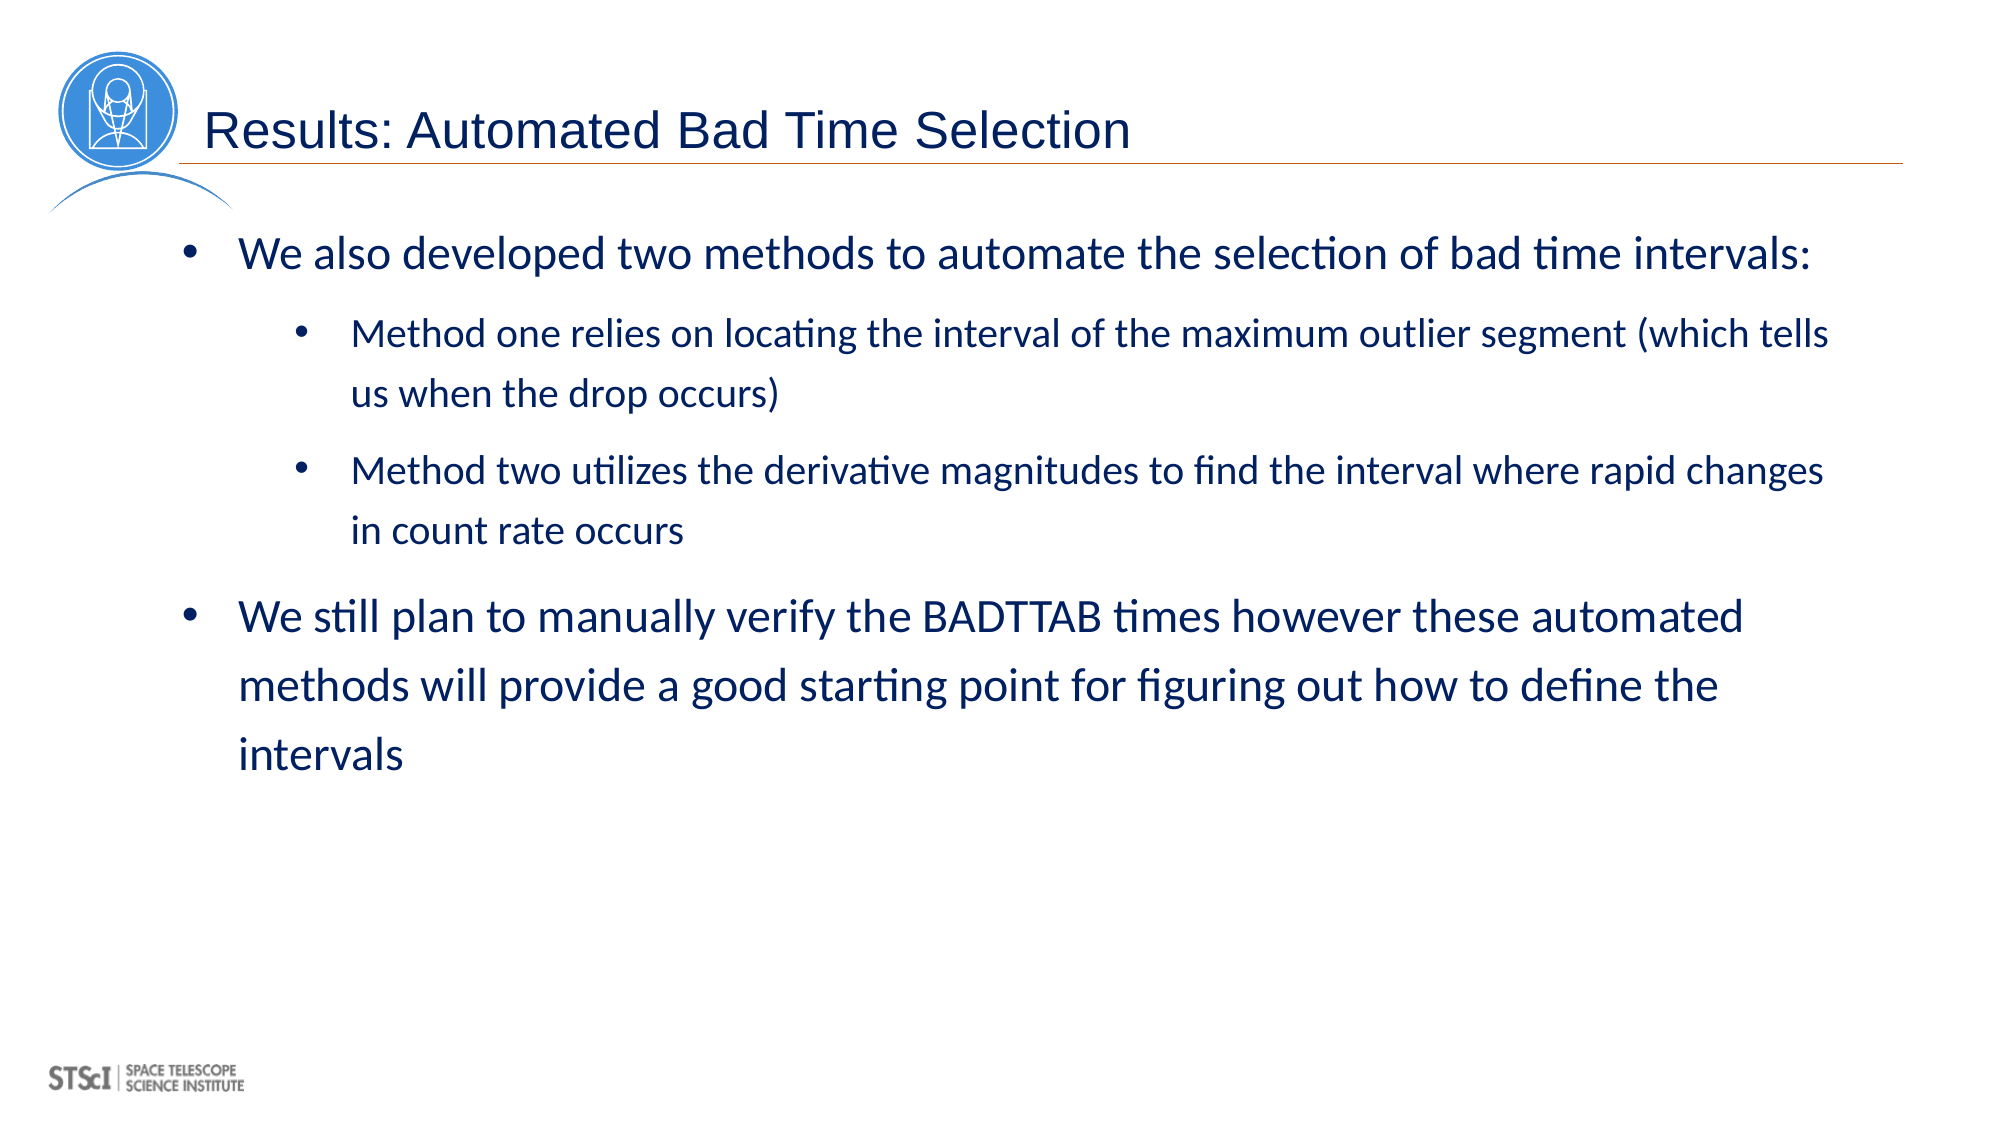

# Results: Automated Bad Time Selection
We also developed two methods to automate the selection of bad time intervals:
Method one relies on locating the interval of the maximum outlier segment (which tells us when the drop occurs)
Method two utilizes the derivative magnitudes to find the interval where rapid changes in count rate occurs
We still plan to manually verify the BADTTAB times however these automated methods will provide a good starting point for figuring out how to define the intervals